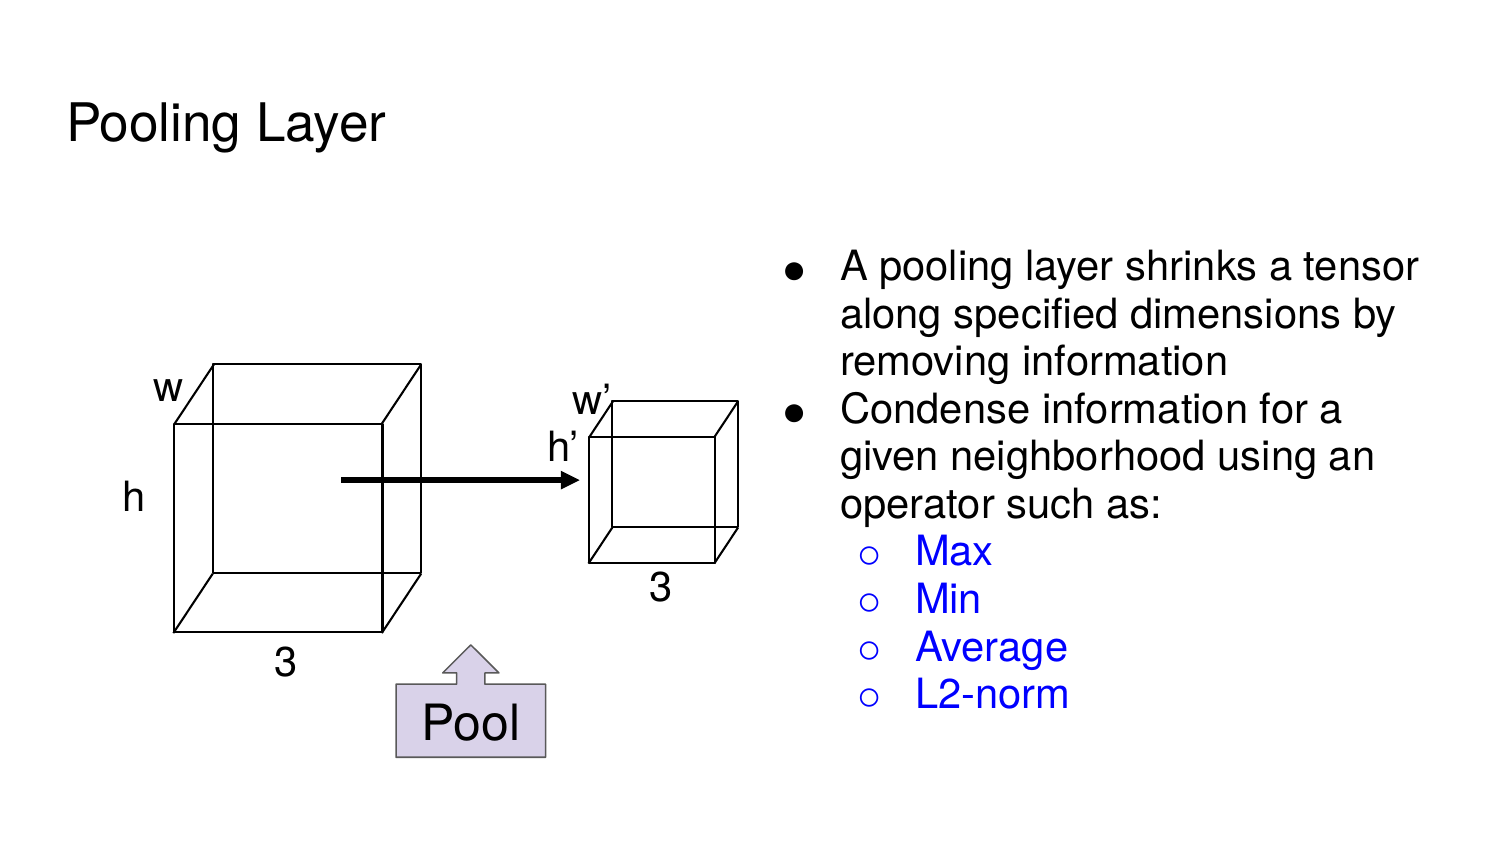

# Pooling Layer
A pooling layer shrinks a tensor along specified dimensions by removing information
Condense information for a given neighborhood using an operator such as:
Max
Min
Average
L2-norm
w
w’

h’
h

3

3
Pool